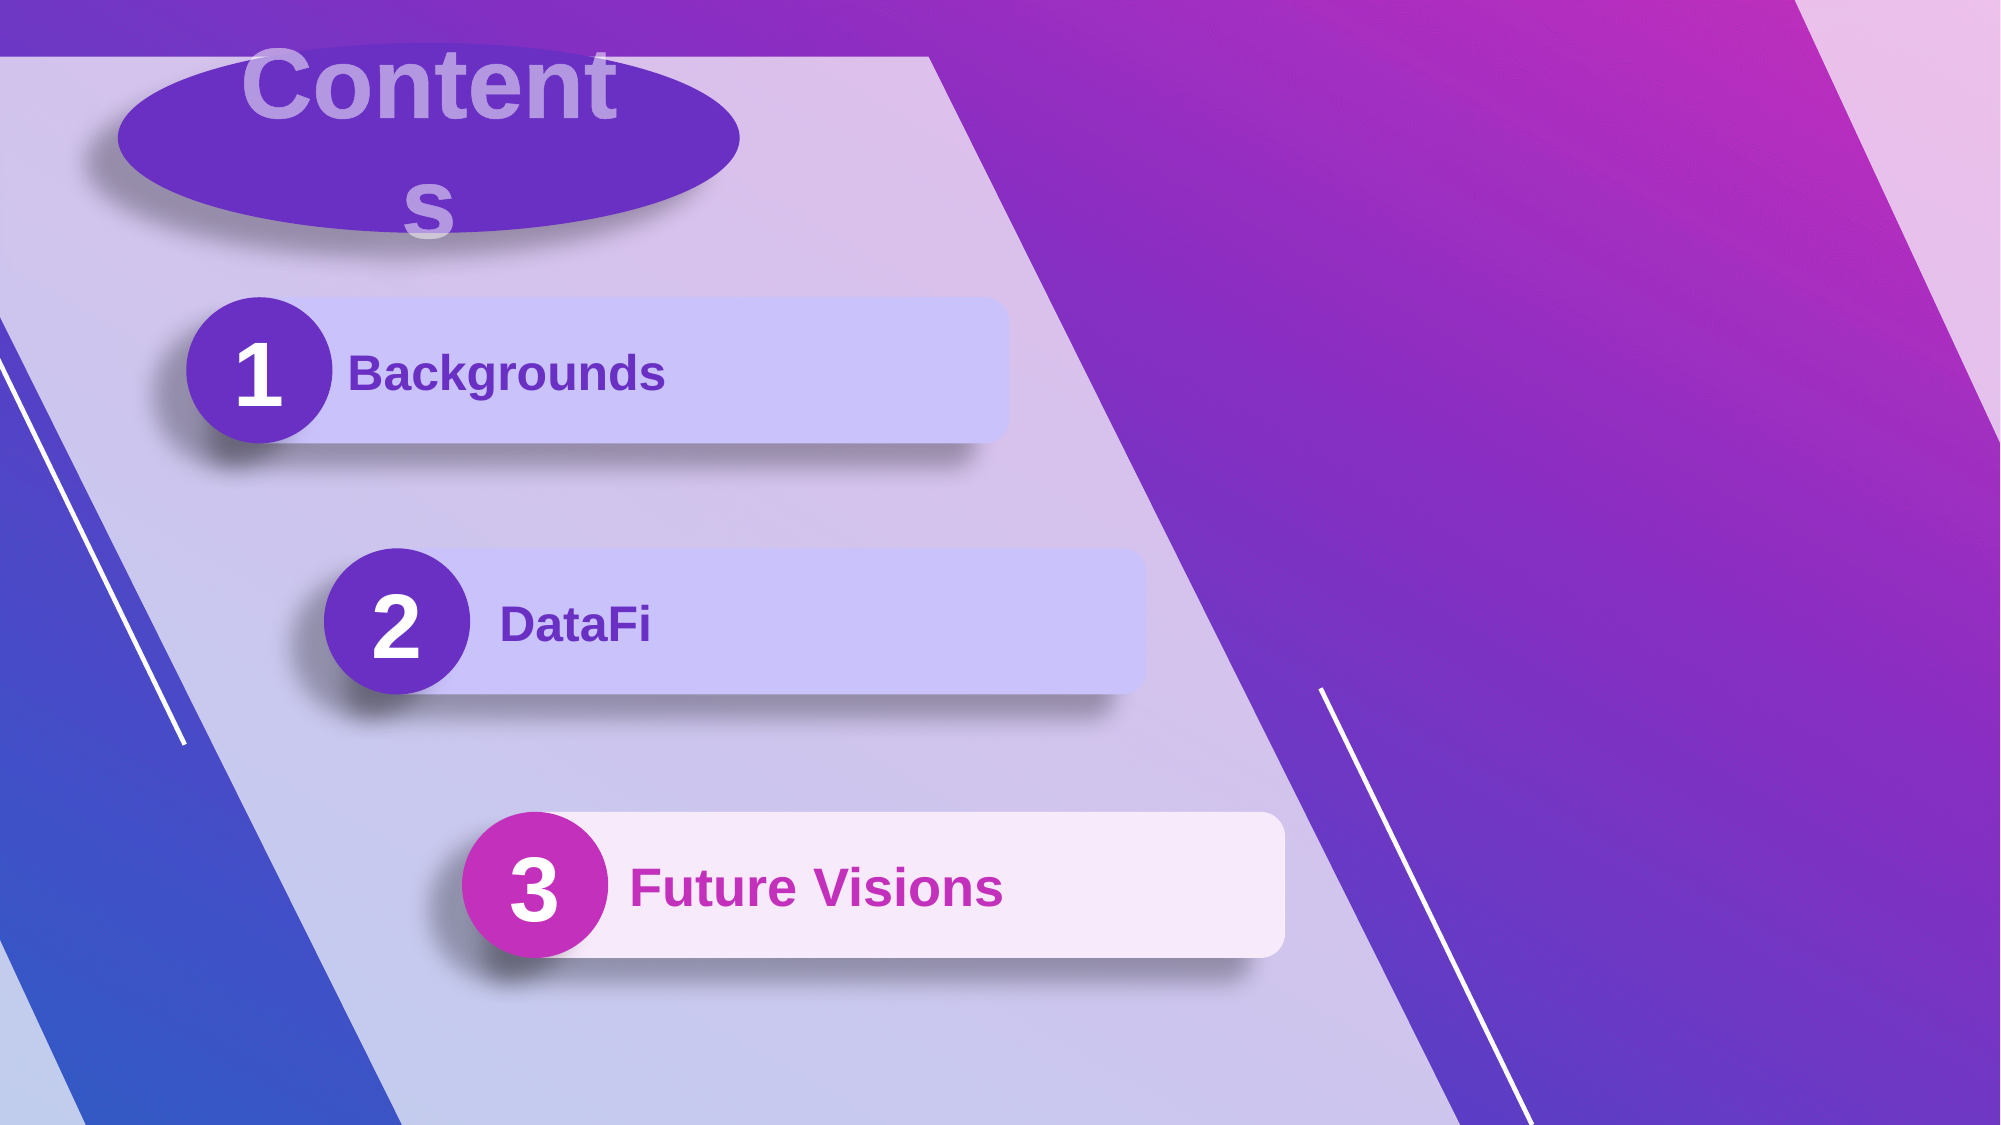

Contents

1
      Backgrounds
2
       DataFi
3
      Future Visions